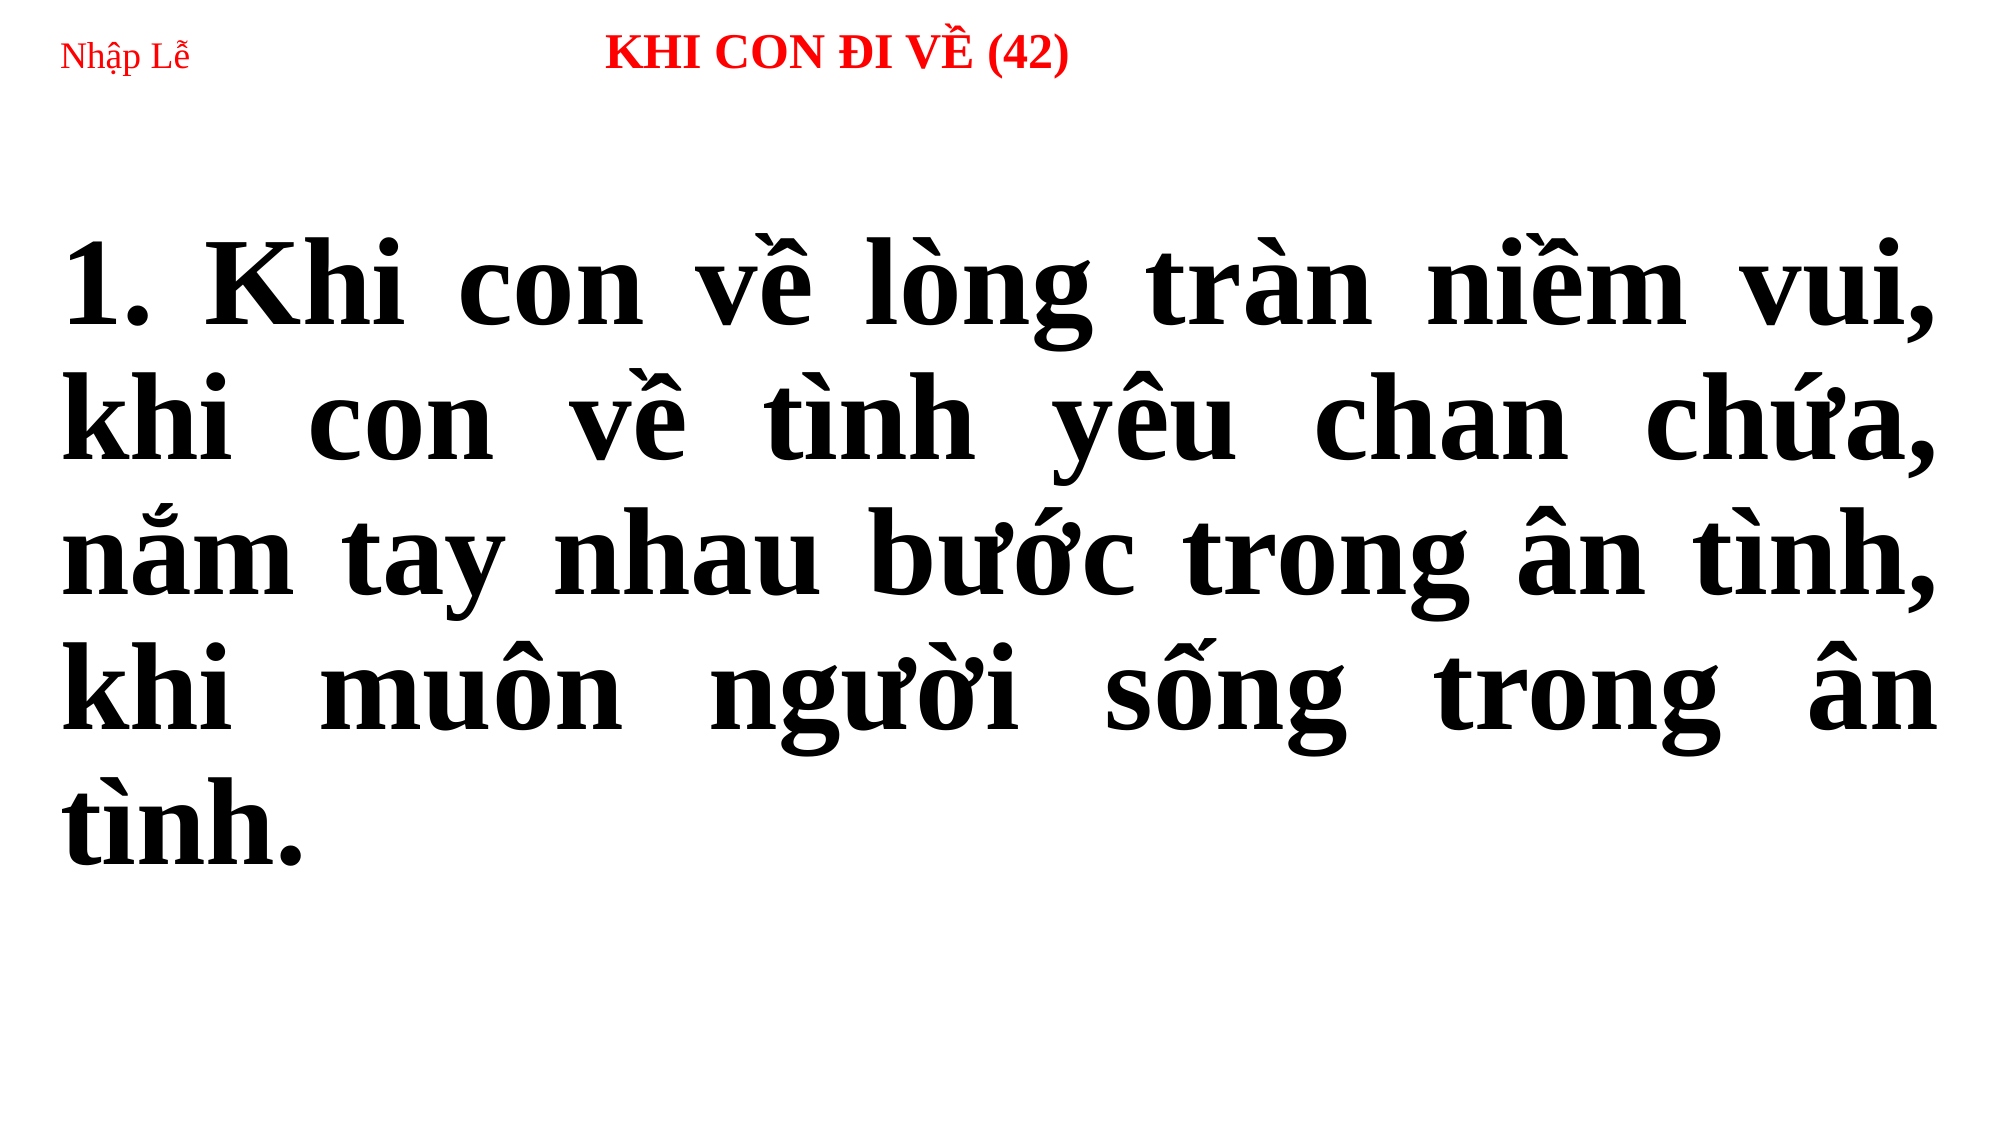

# Nhập Lễ                         	          KHI CON ĐI VỀ (42)
1. Khi con về lòng tràn niềm vui, khi con về tình yêu chan chứa, nắm tay nhau bước trong ân tình, khi muôn người sống trong ân tình.